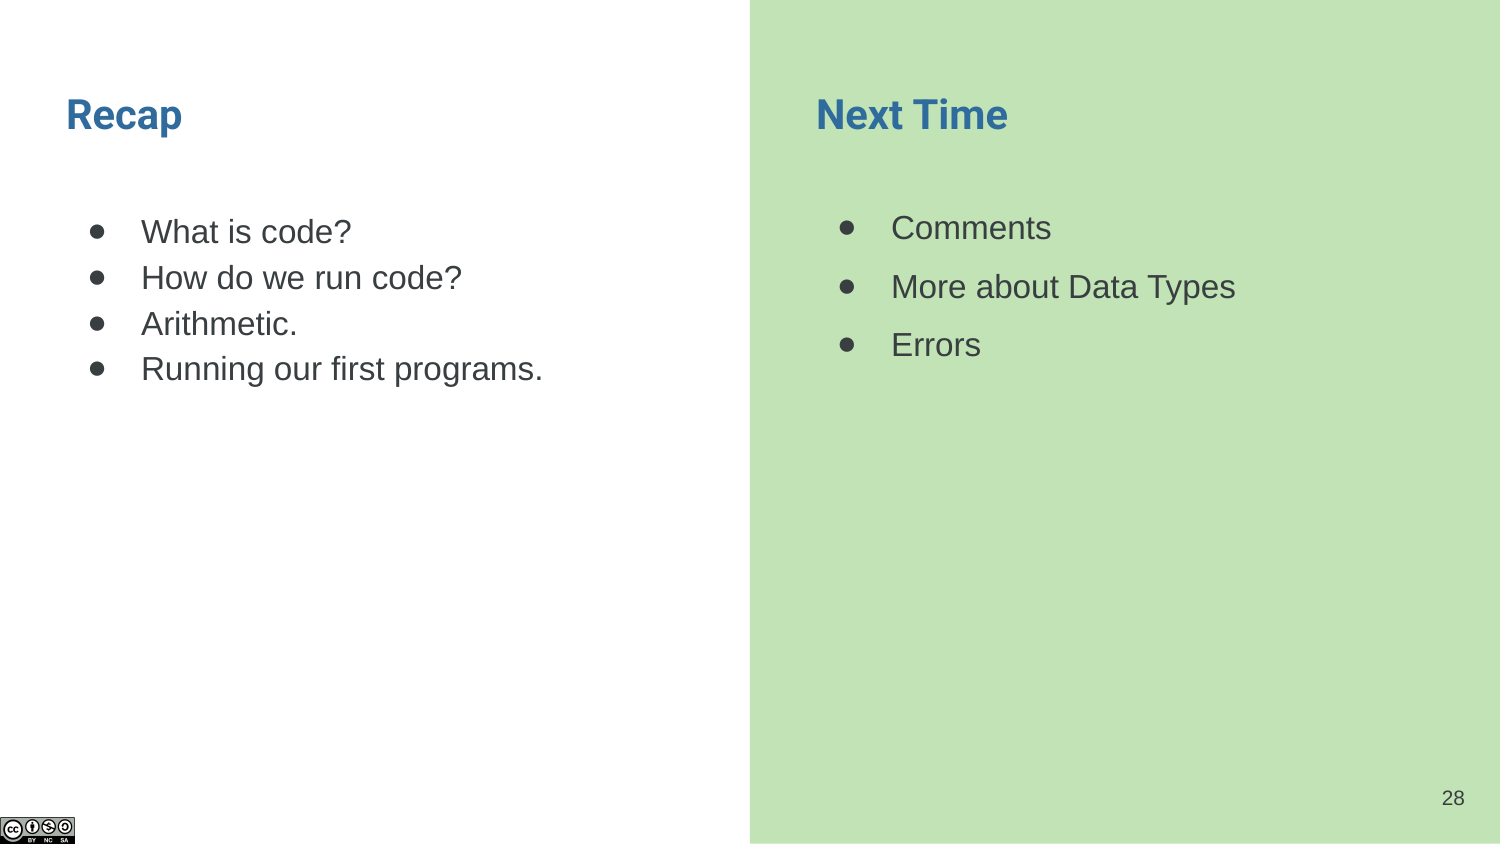

# Recap
Next Time
Comments
More about Data Types
Errors

What is code?
How do we run code?
Arithmetic.
Running our first programs.
28